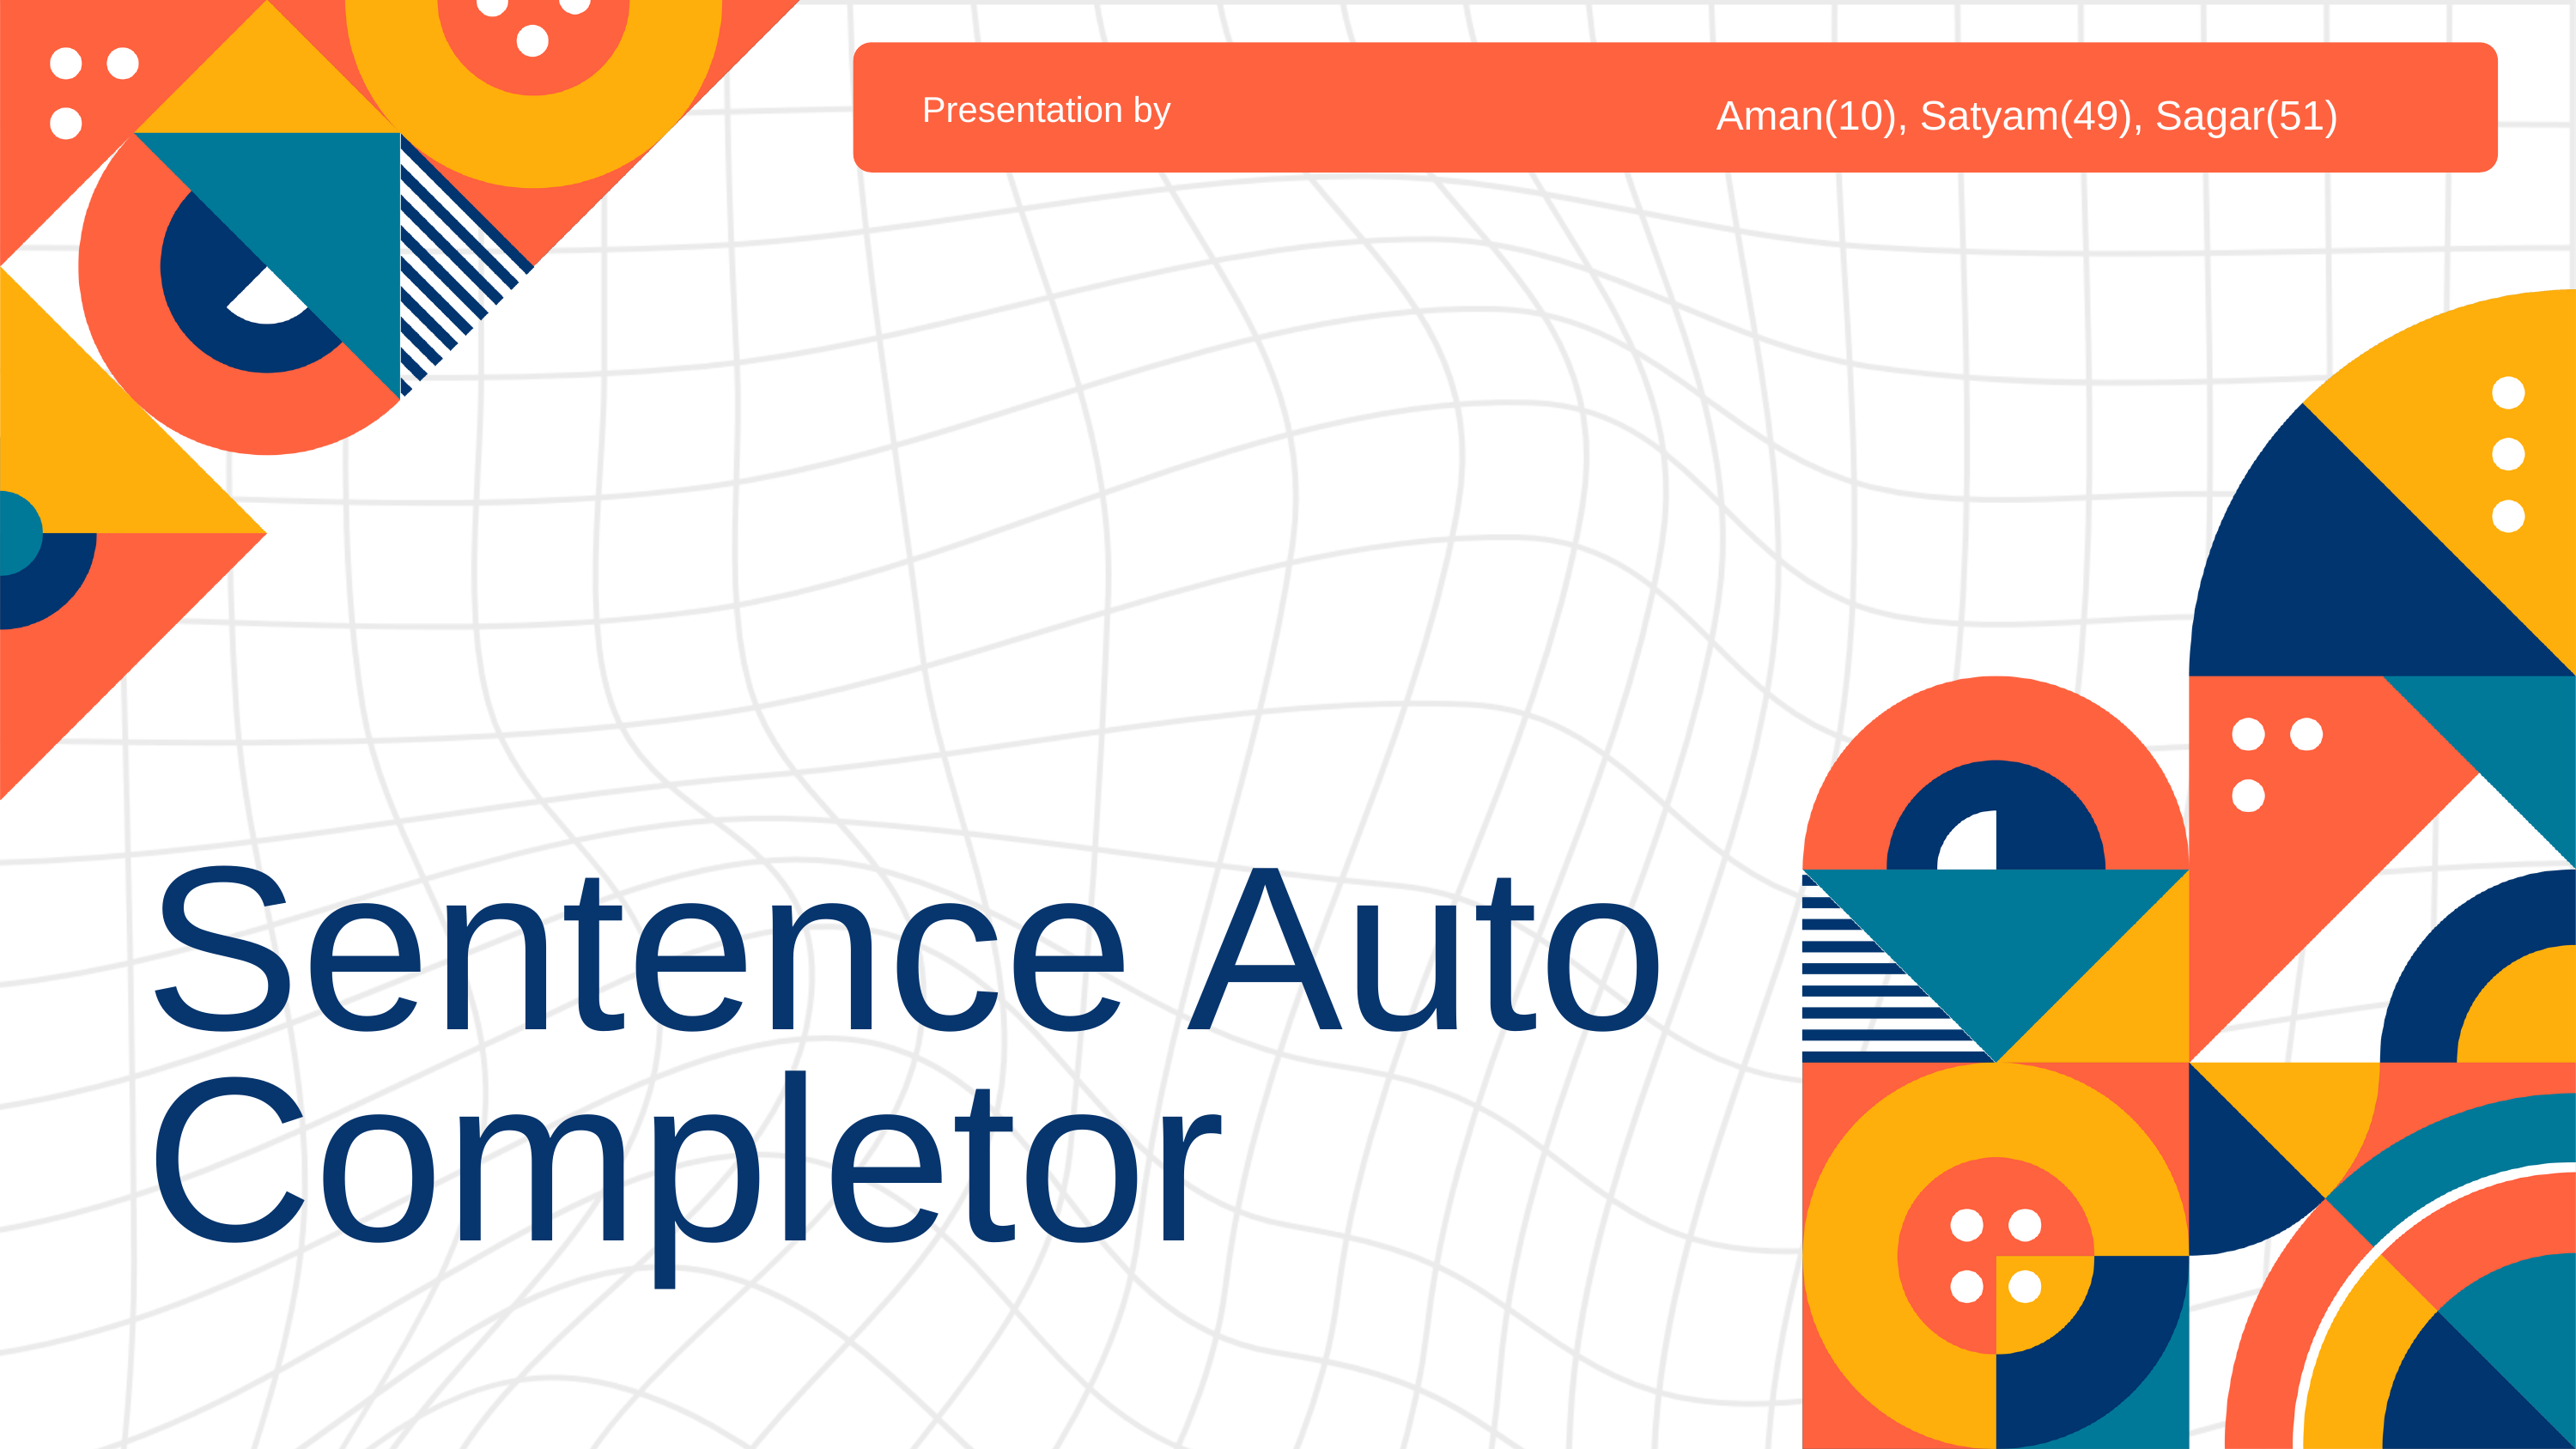

Presentation by
Aman(10), Satyam(49), Sagar(51)

Sentence Auto Completor